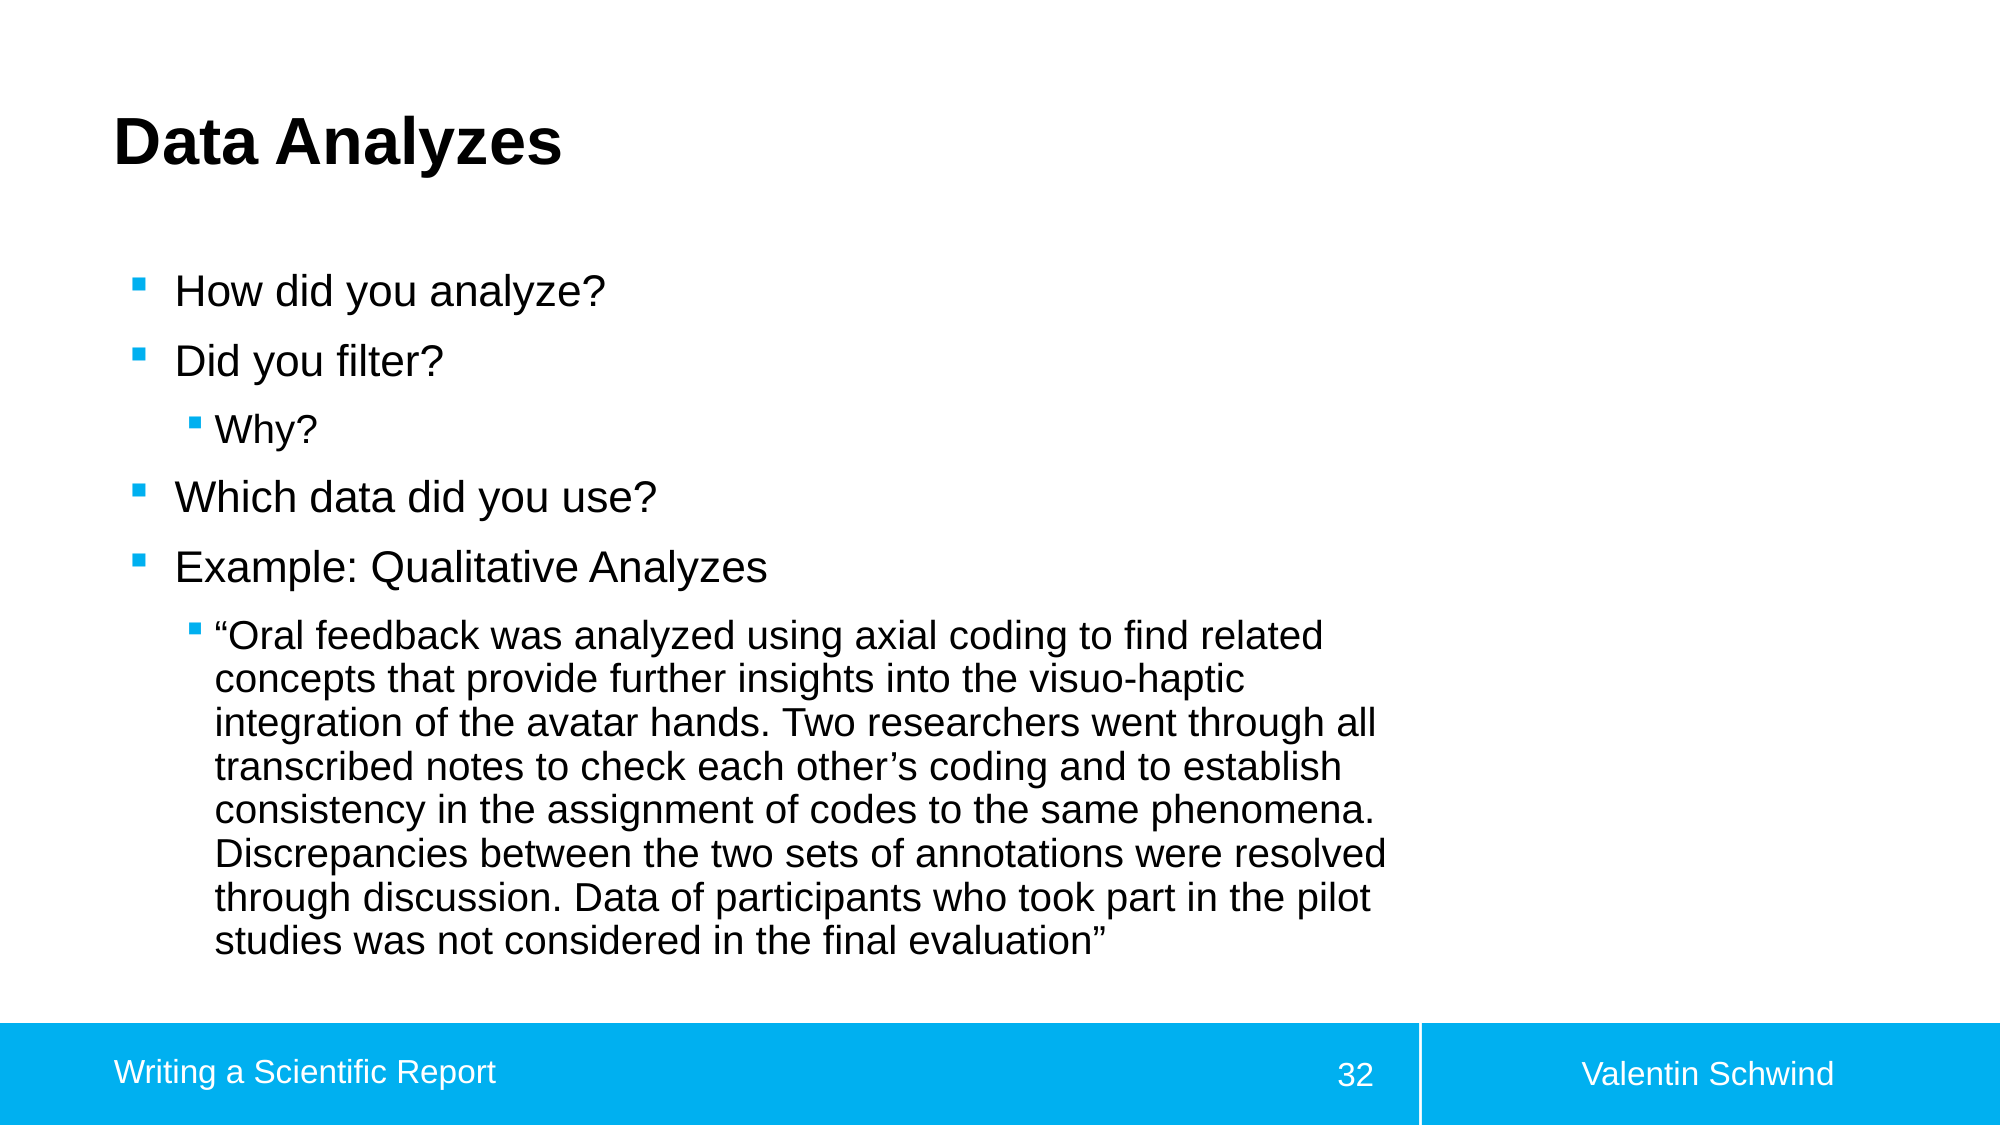

# Data Analyzes

How did you analyze?
Did you filter?
Why?
Which data did you use?
Example: Qualitative Analyzes
“Oral feedback was analyzed using axial coding to find related concepts that provide further insights into the visuo-haptic integration of the avatar hands. Two researchers went through all transcribed notes to check each other’s coding and to establish consistency in the assignment of codes to the same phenomena. Discrepancies between the two sets of annotations were resolved through discussion. Data of participants who took part in the pilot studies was not considered in the final evaluation”

Valentin Schwind
Writing a Scientific Report
32